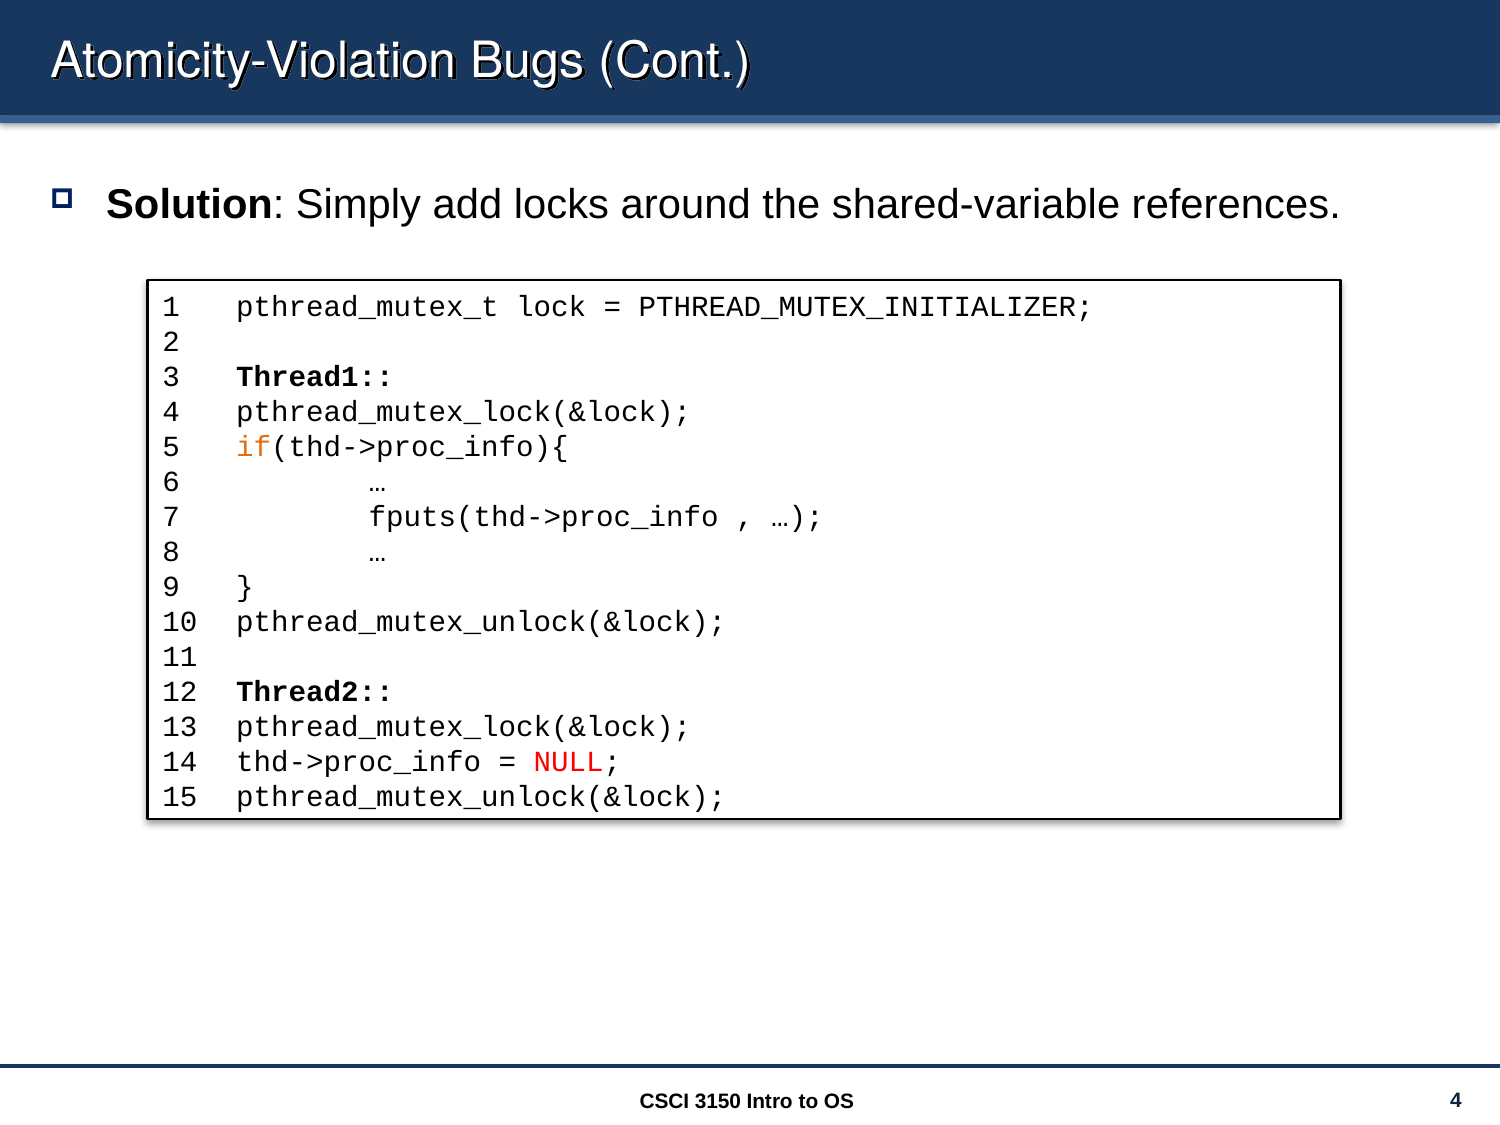

# Atomicity-Violation Bugs (Cont.)
Solution: Simply add locks around the shared-variable references.
 pthread_mutex_t lock = PTHREAD_MUTEX_INITIALIZER;

 Thread1::
 pthread_mutex_lock(&lock);
 if(thd->proc_info){
 	…
 	fputs(thd->proc_info , …);
 	…
 }
 pthread_mutex_unlock(&lock);

 Thread2::
 pthread_mutex_lock(&lock);
 thd->proc_info = NULL;
 pthread_mutex_unlock(&lock);
CSCI 3150 Intro to OS
4